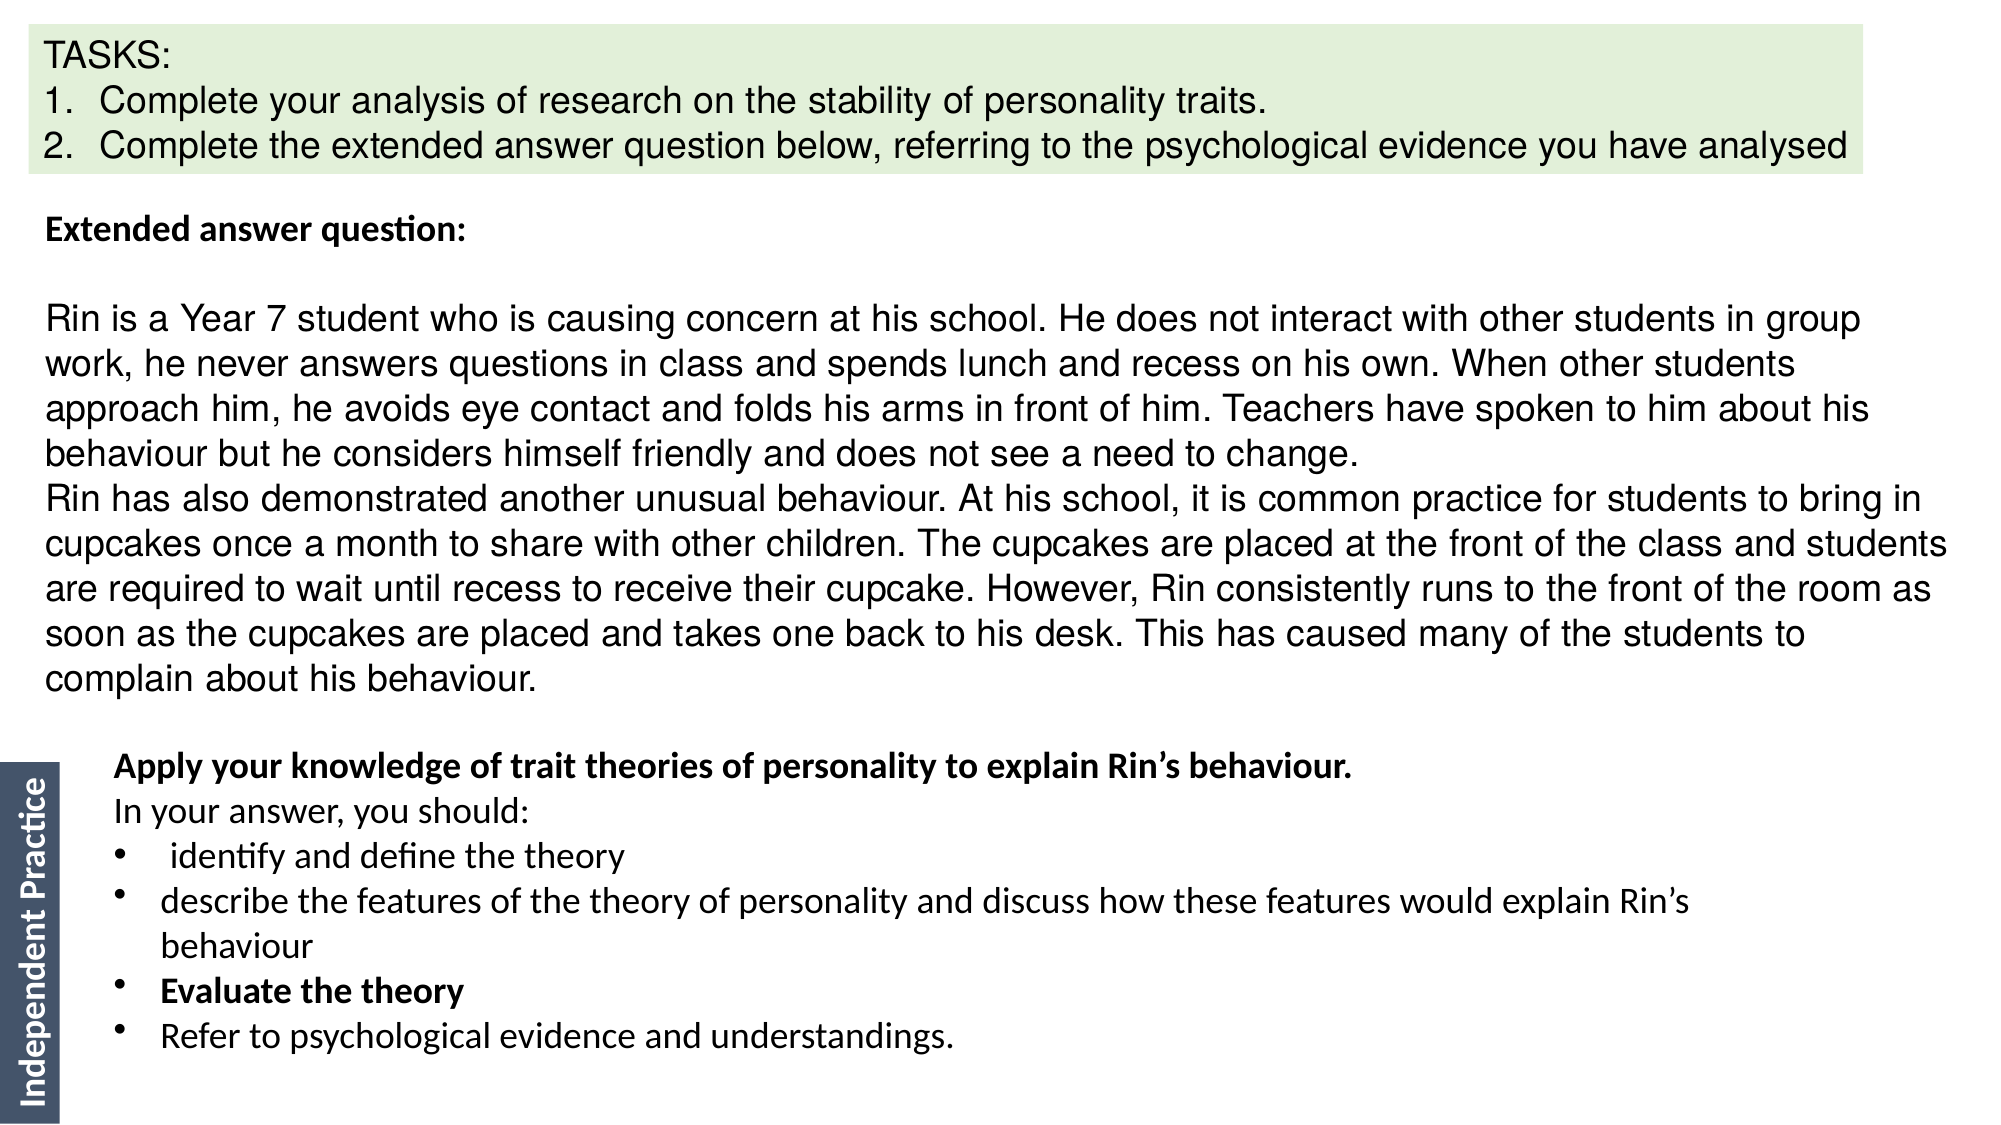

TASKS:
Complete your analysis of research on the stability of personality traits.
Complete the extended answer question below, referring to the psychological evidence you have analysed
Extended answer question:

Rin is a Year 7 student who is causing concern at his school. He does not interact with other students in group work, he never answers questions in class and spends lunch and recess on his own. When other students approach him, he avoids eye contact and folds his arms in front of him. Teachers have spoken to him about his behaviour but he considers himself friendly and does not see a need to change.
Rin has also demonstrated another unusual behaviour. At his school, it is common practice for students to bring in cupcakes once a month to share with other children. The cupcakes are placed at the front of the class and students are required to wait until recess to receive their cupcake. However, Rin consistently runs to the front of the room as soon as the cupcakes are placed and takes one back to his desk. This has caused many of the students to complain about his behaviour.
Apply your knowledge of trait theories of personality to explain Rin’s behaviour.
In your answer, you should:
identify and define the theory
describe the features of the theory of personality and discuss how these features would explain Rin’s behaviour
Evaluate the theory
Refer to psychological evidence and understandings.
Independent Practice